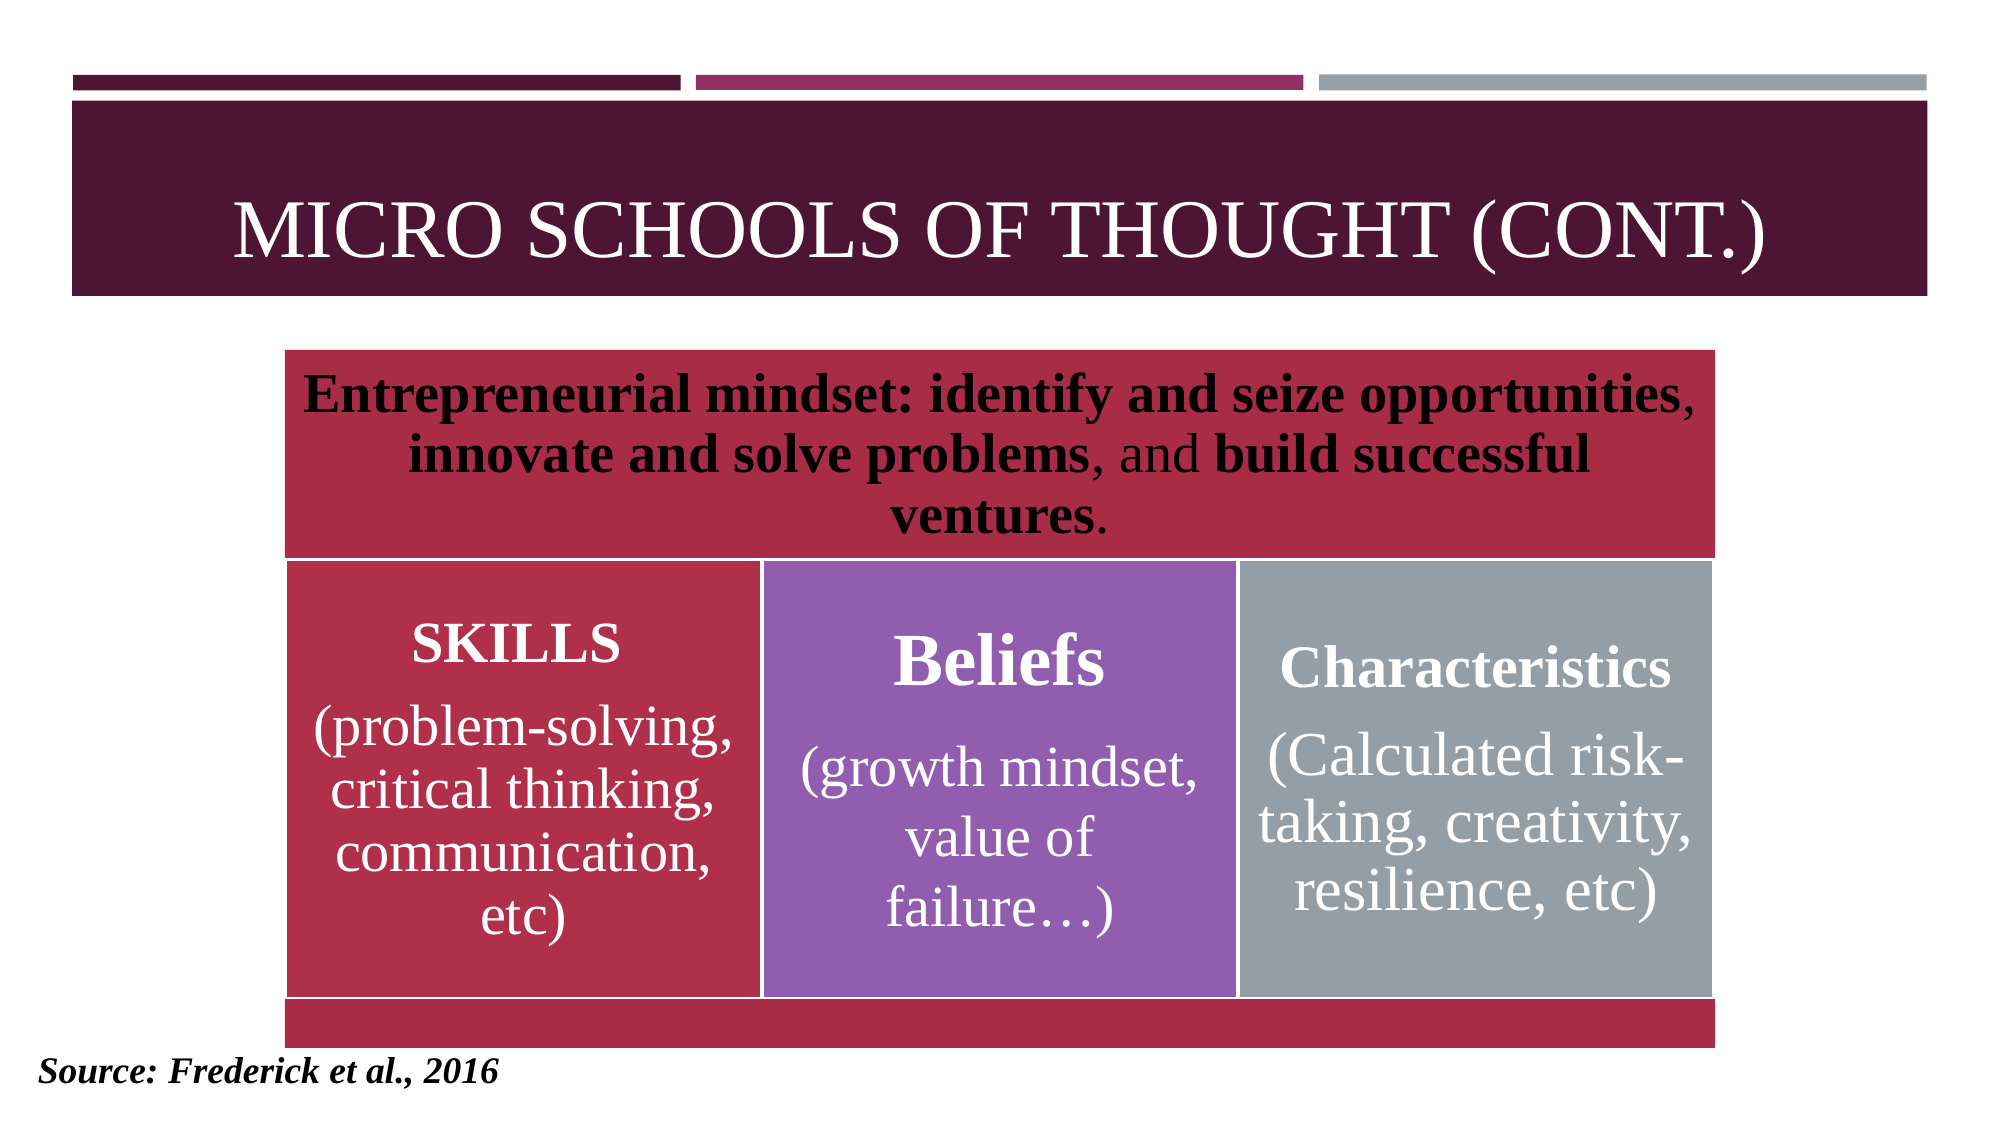

# MICRO SCHOOLS OF THOUGHT (CONT.)

Entrepreneurial mindset: identify and seize opportunities, innovate and solve problems, and build successful ventures.

SKILLS
(problem-solving, critical thinking, communication, etc)

Beliefs
(growth mindset, value of failure…)

Characteristics
(Calculated risk-taking, creativity, resilience, etc)

Source: Frederick et al., 2016